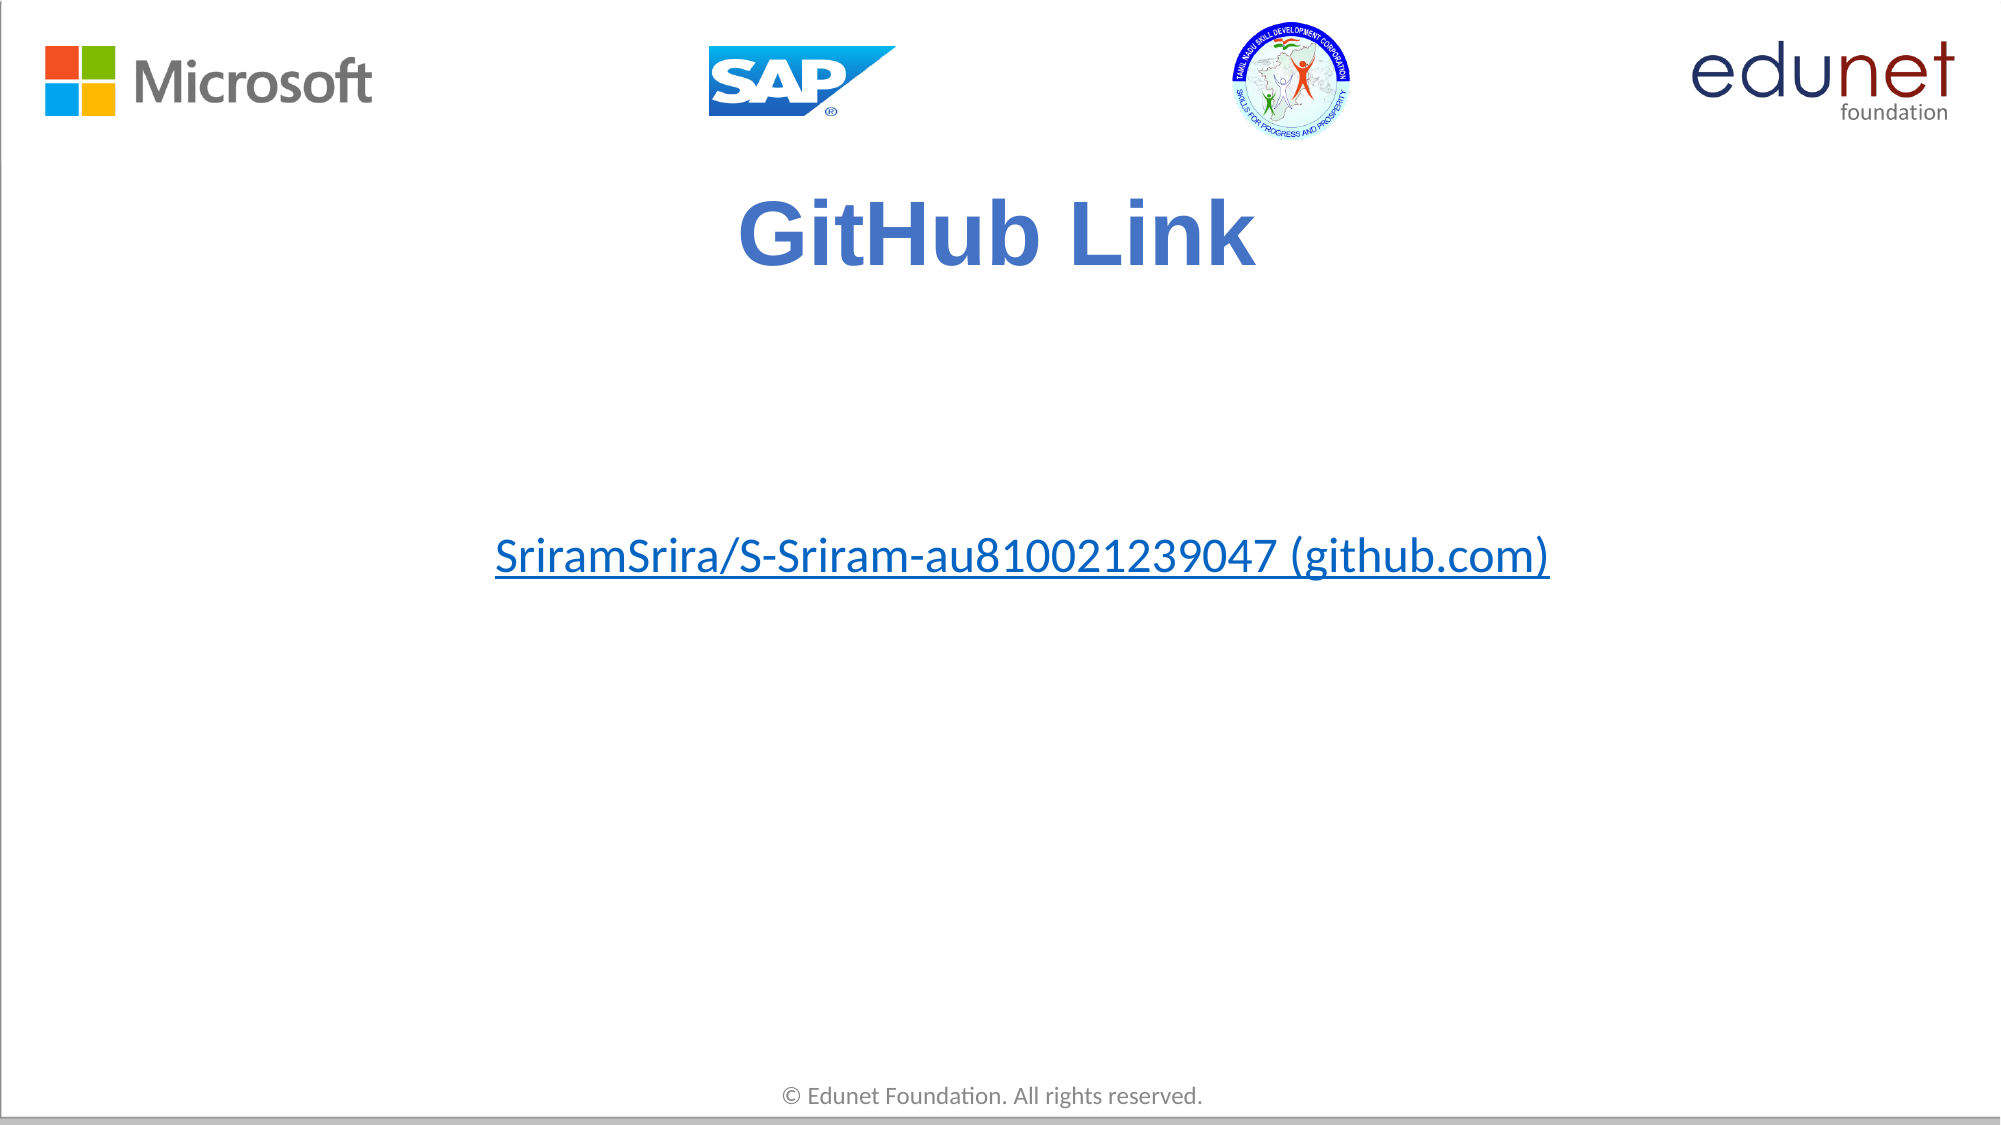

# GitHub Link
SriramSrira/S-Sriram-au810021239047 (github.com)
© Edunet Foundation. All rights reserved.